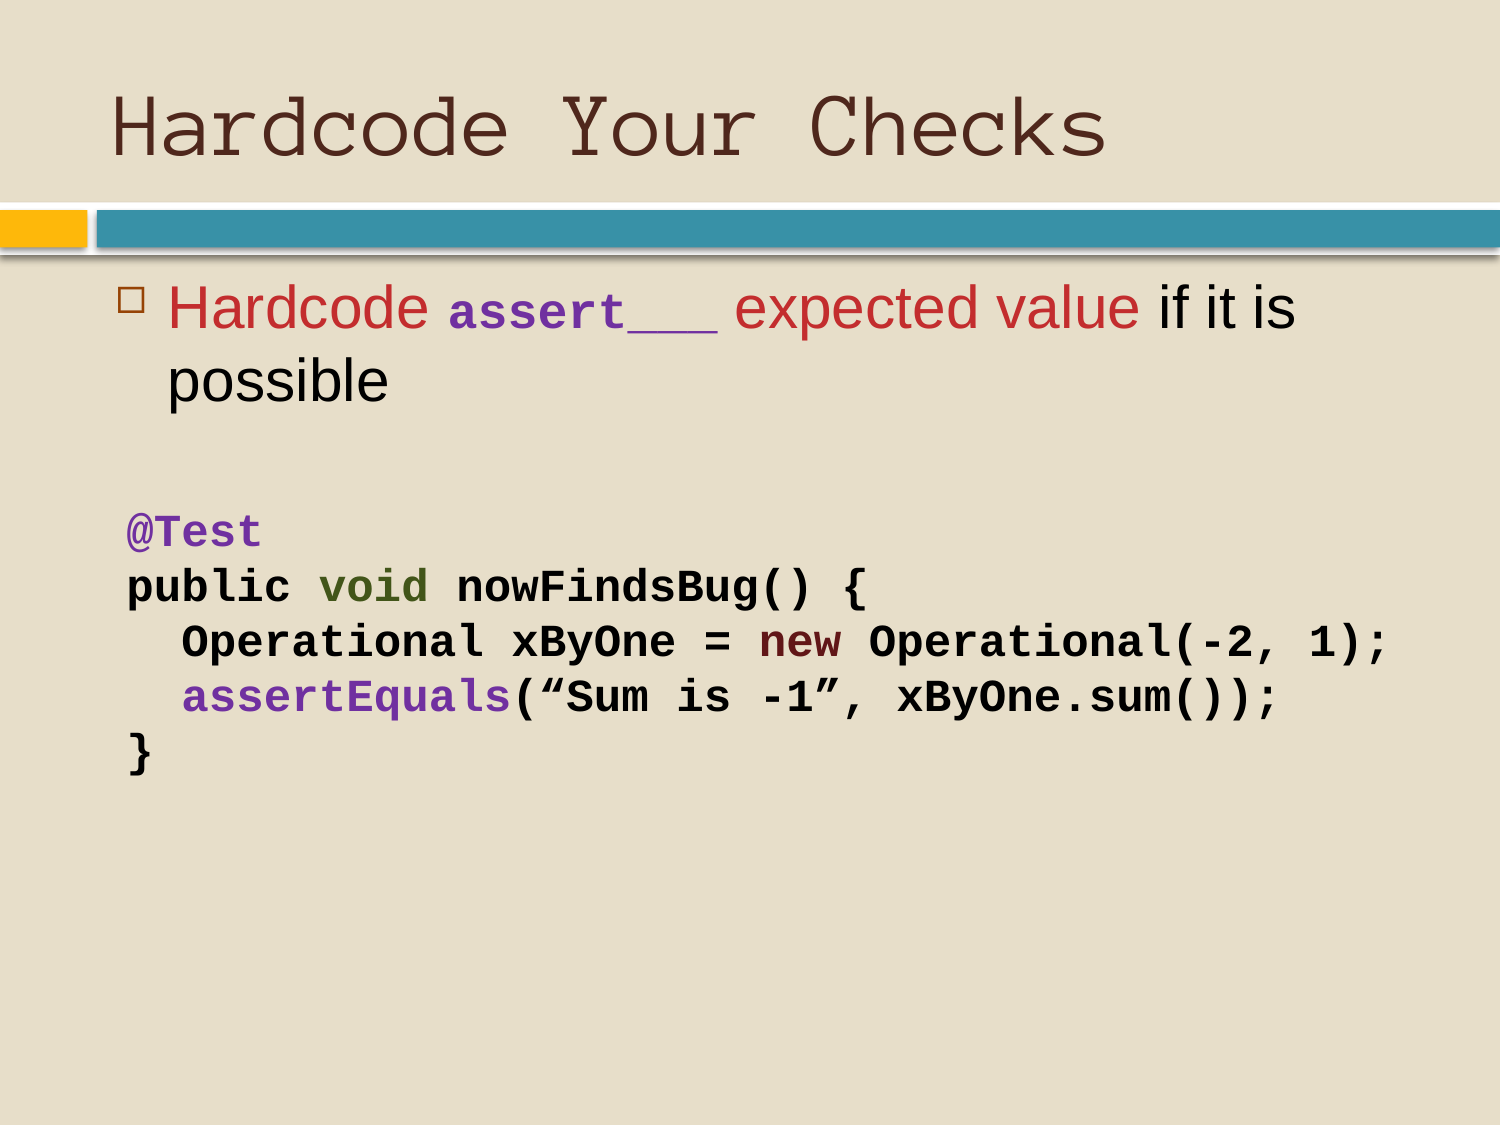

# Hardcode Your Checks
Hardcode assert___ expected value if it is possible
@Test
public void nowFindsBug() {
  Operational xByOne = new Operational(-2, 1);
  assertEquals(“Sum is -1”, xByOne.sum());
}